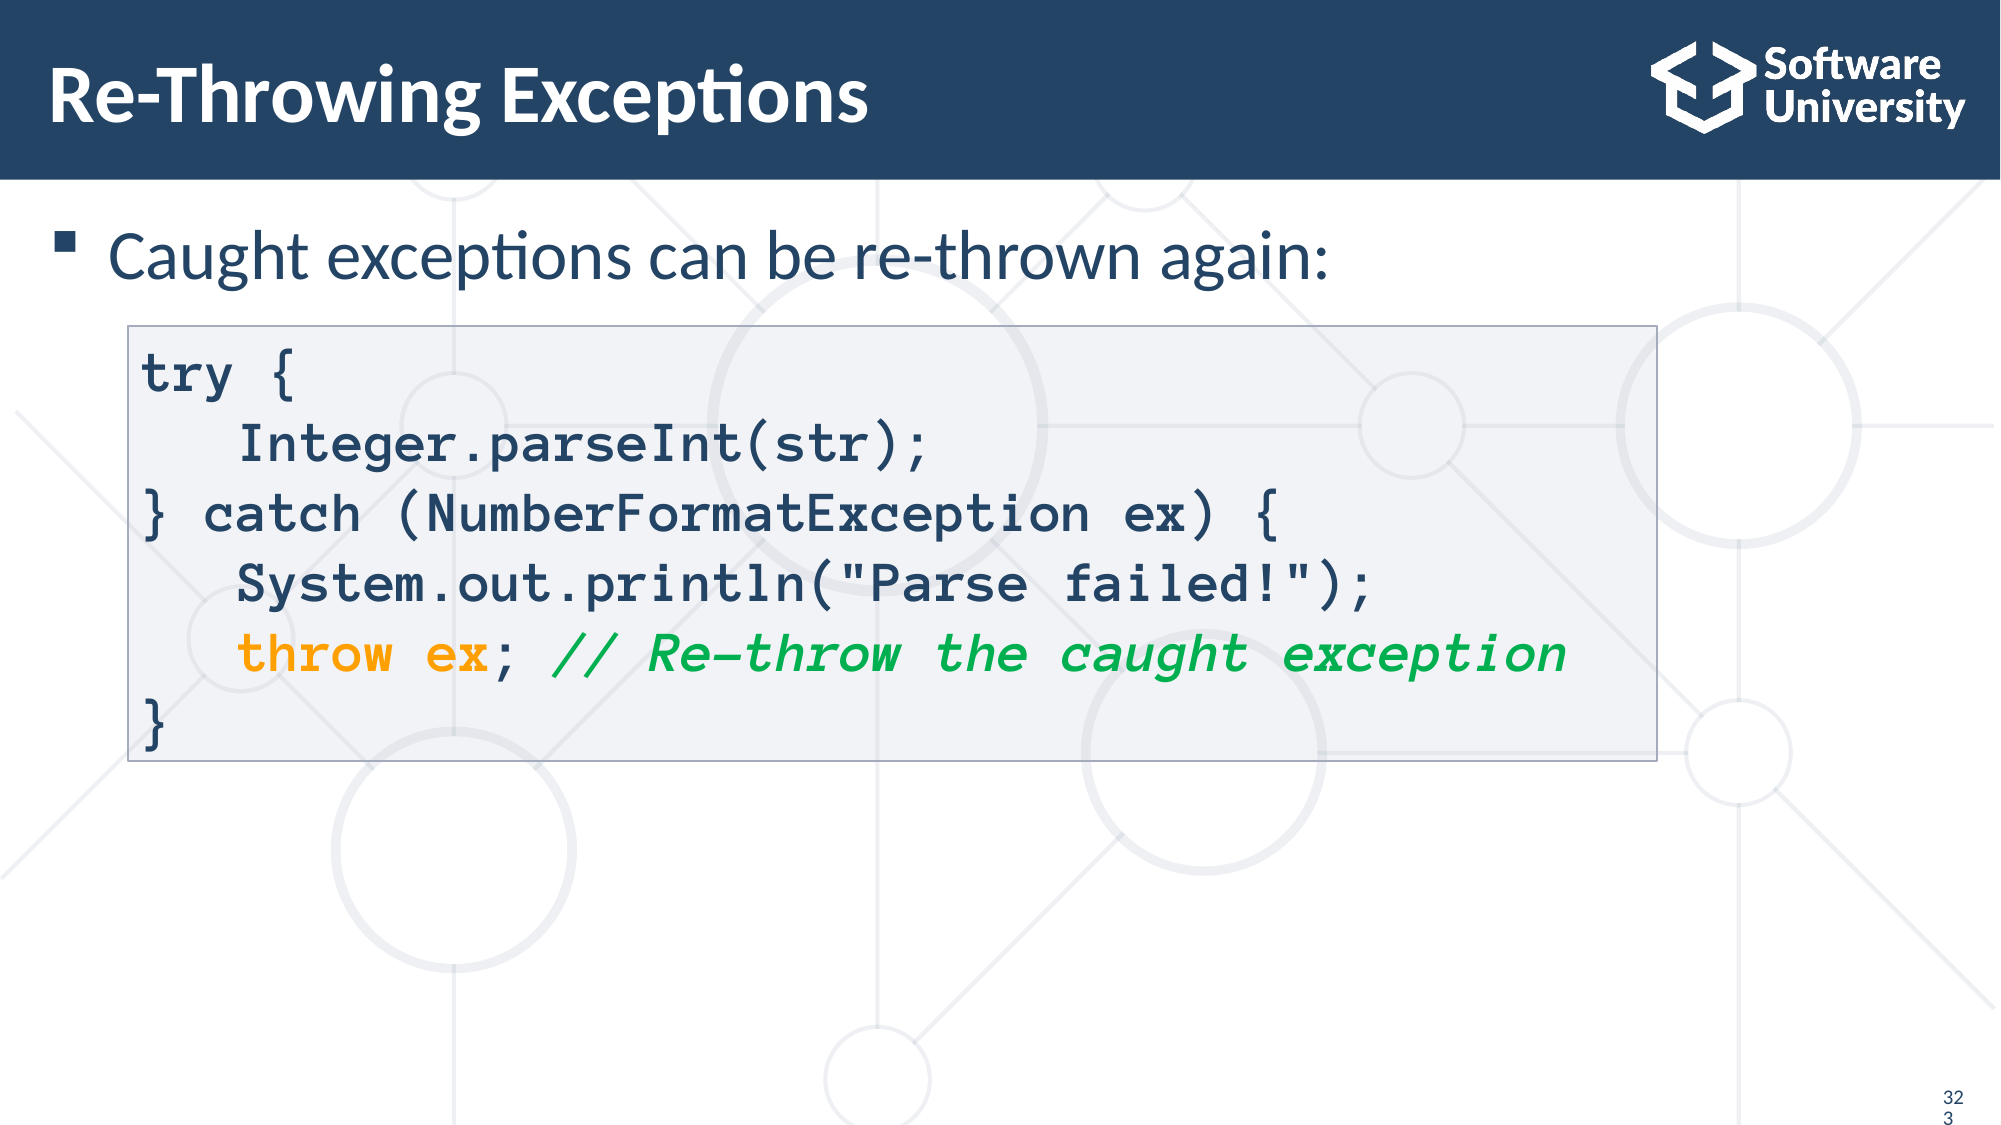

# Re-Throwing Exceptions
Caught exceptions can be re-thrown again:
try {
   Integer.parseInt(str);
} catch (NumberFormatException ex) {
   System.out.println("Parse failed!");
   throw ex; // Re-throw the caught exception
}
323